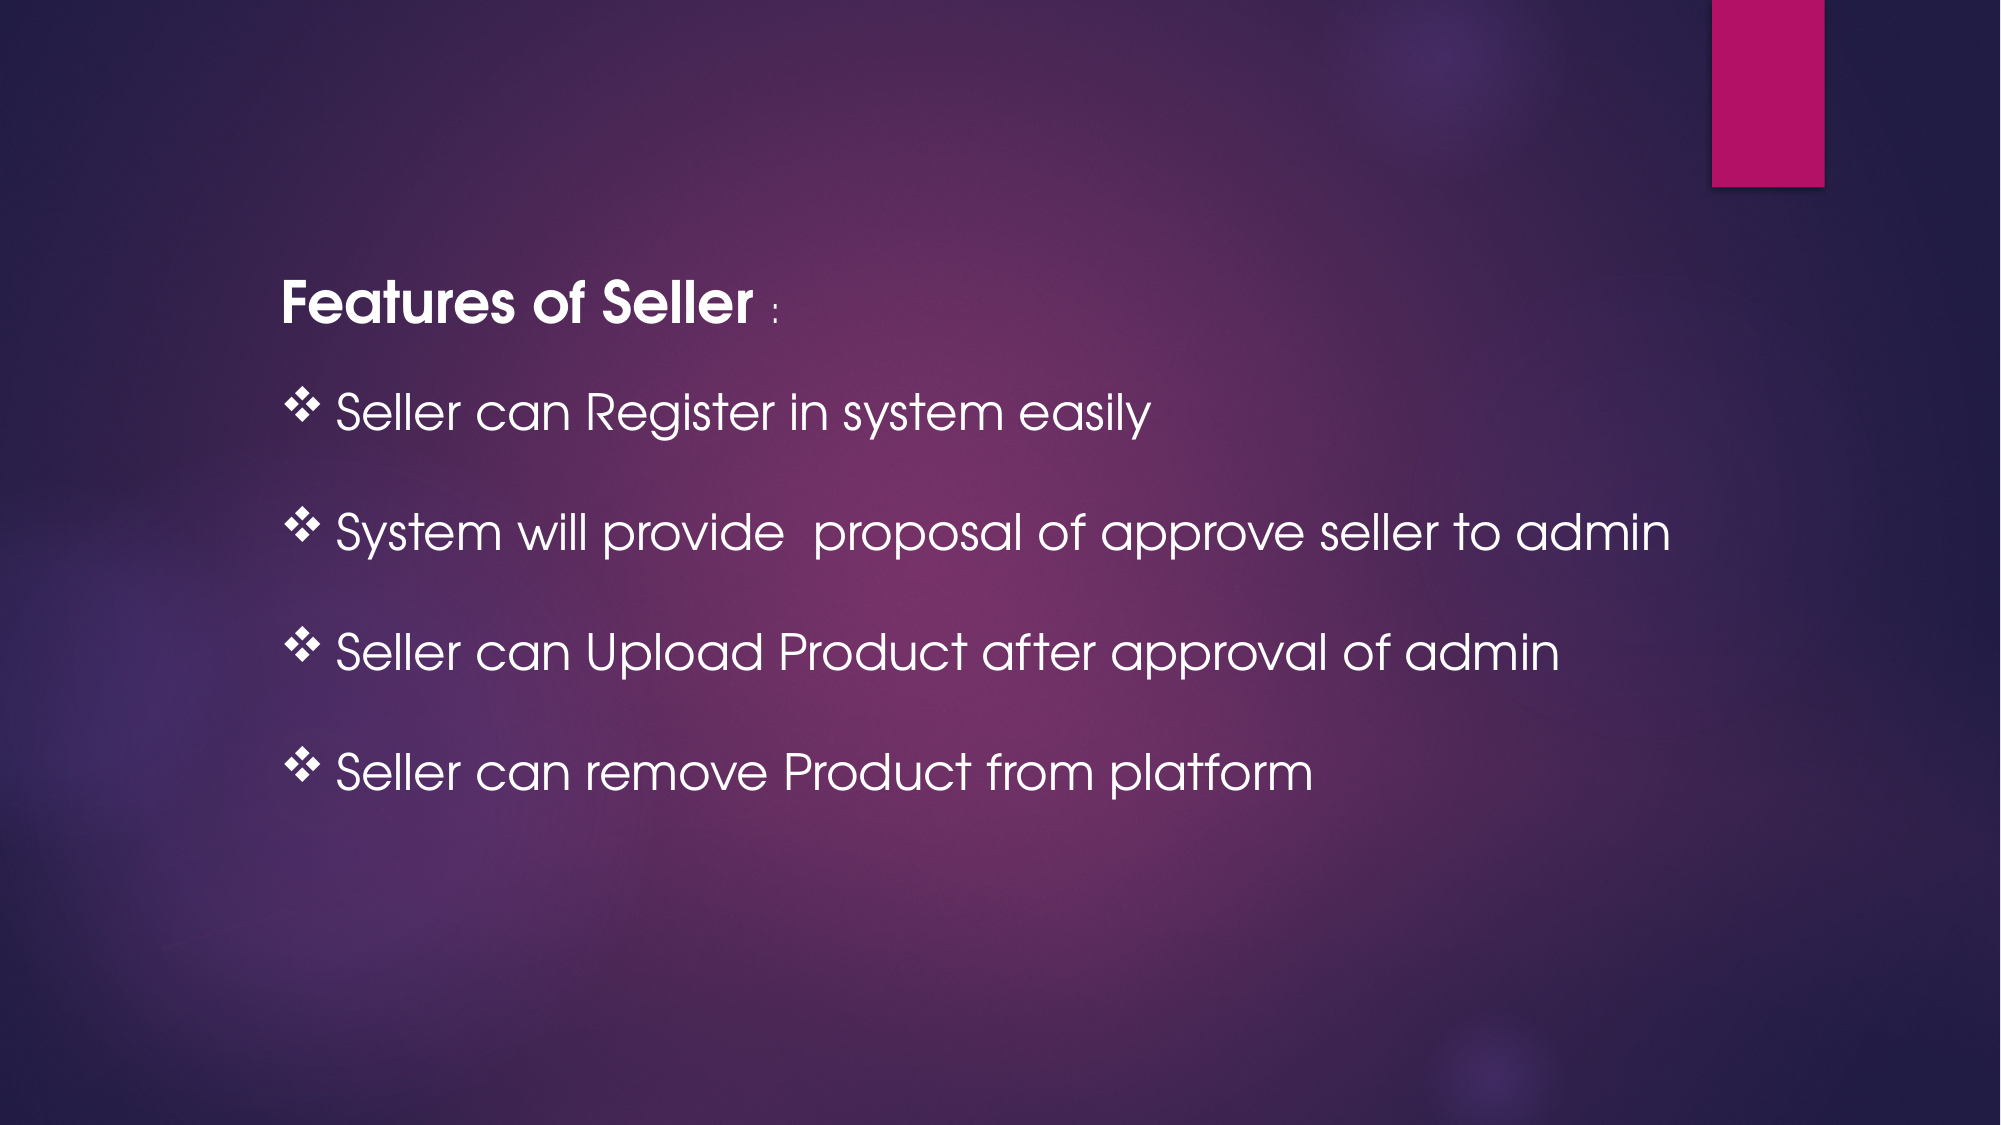

Features of Seller :

Seller can Register in system easily

System will provide  proposal of approve seller to admin

Seller can Upload Product after approval of admin

Seller can remove Product from platform